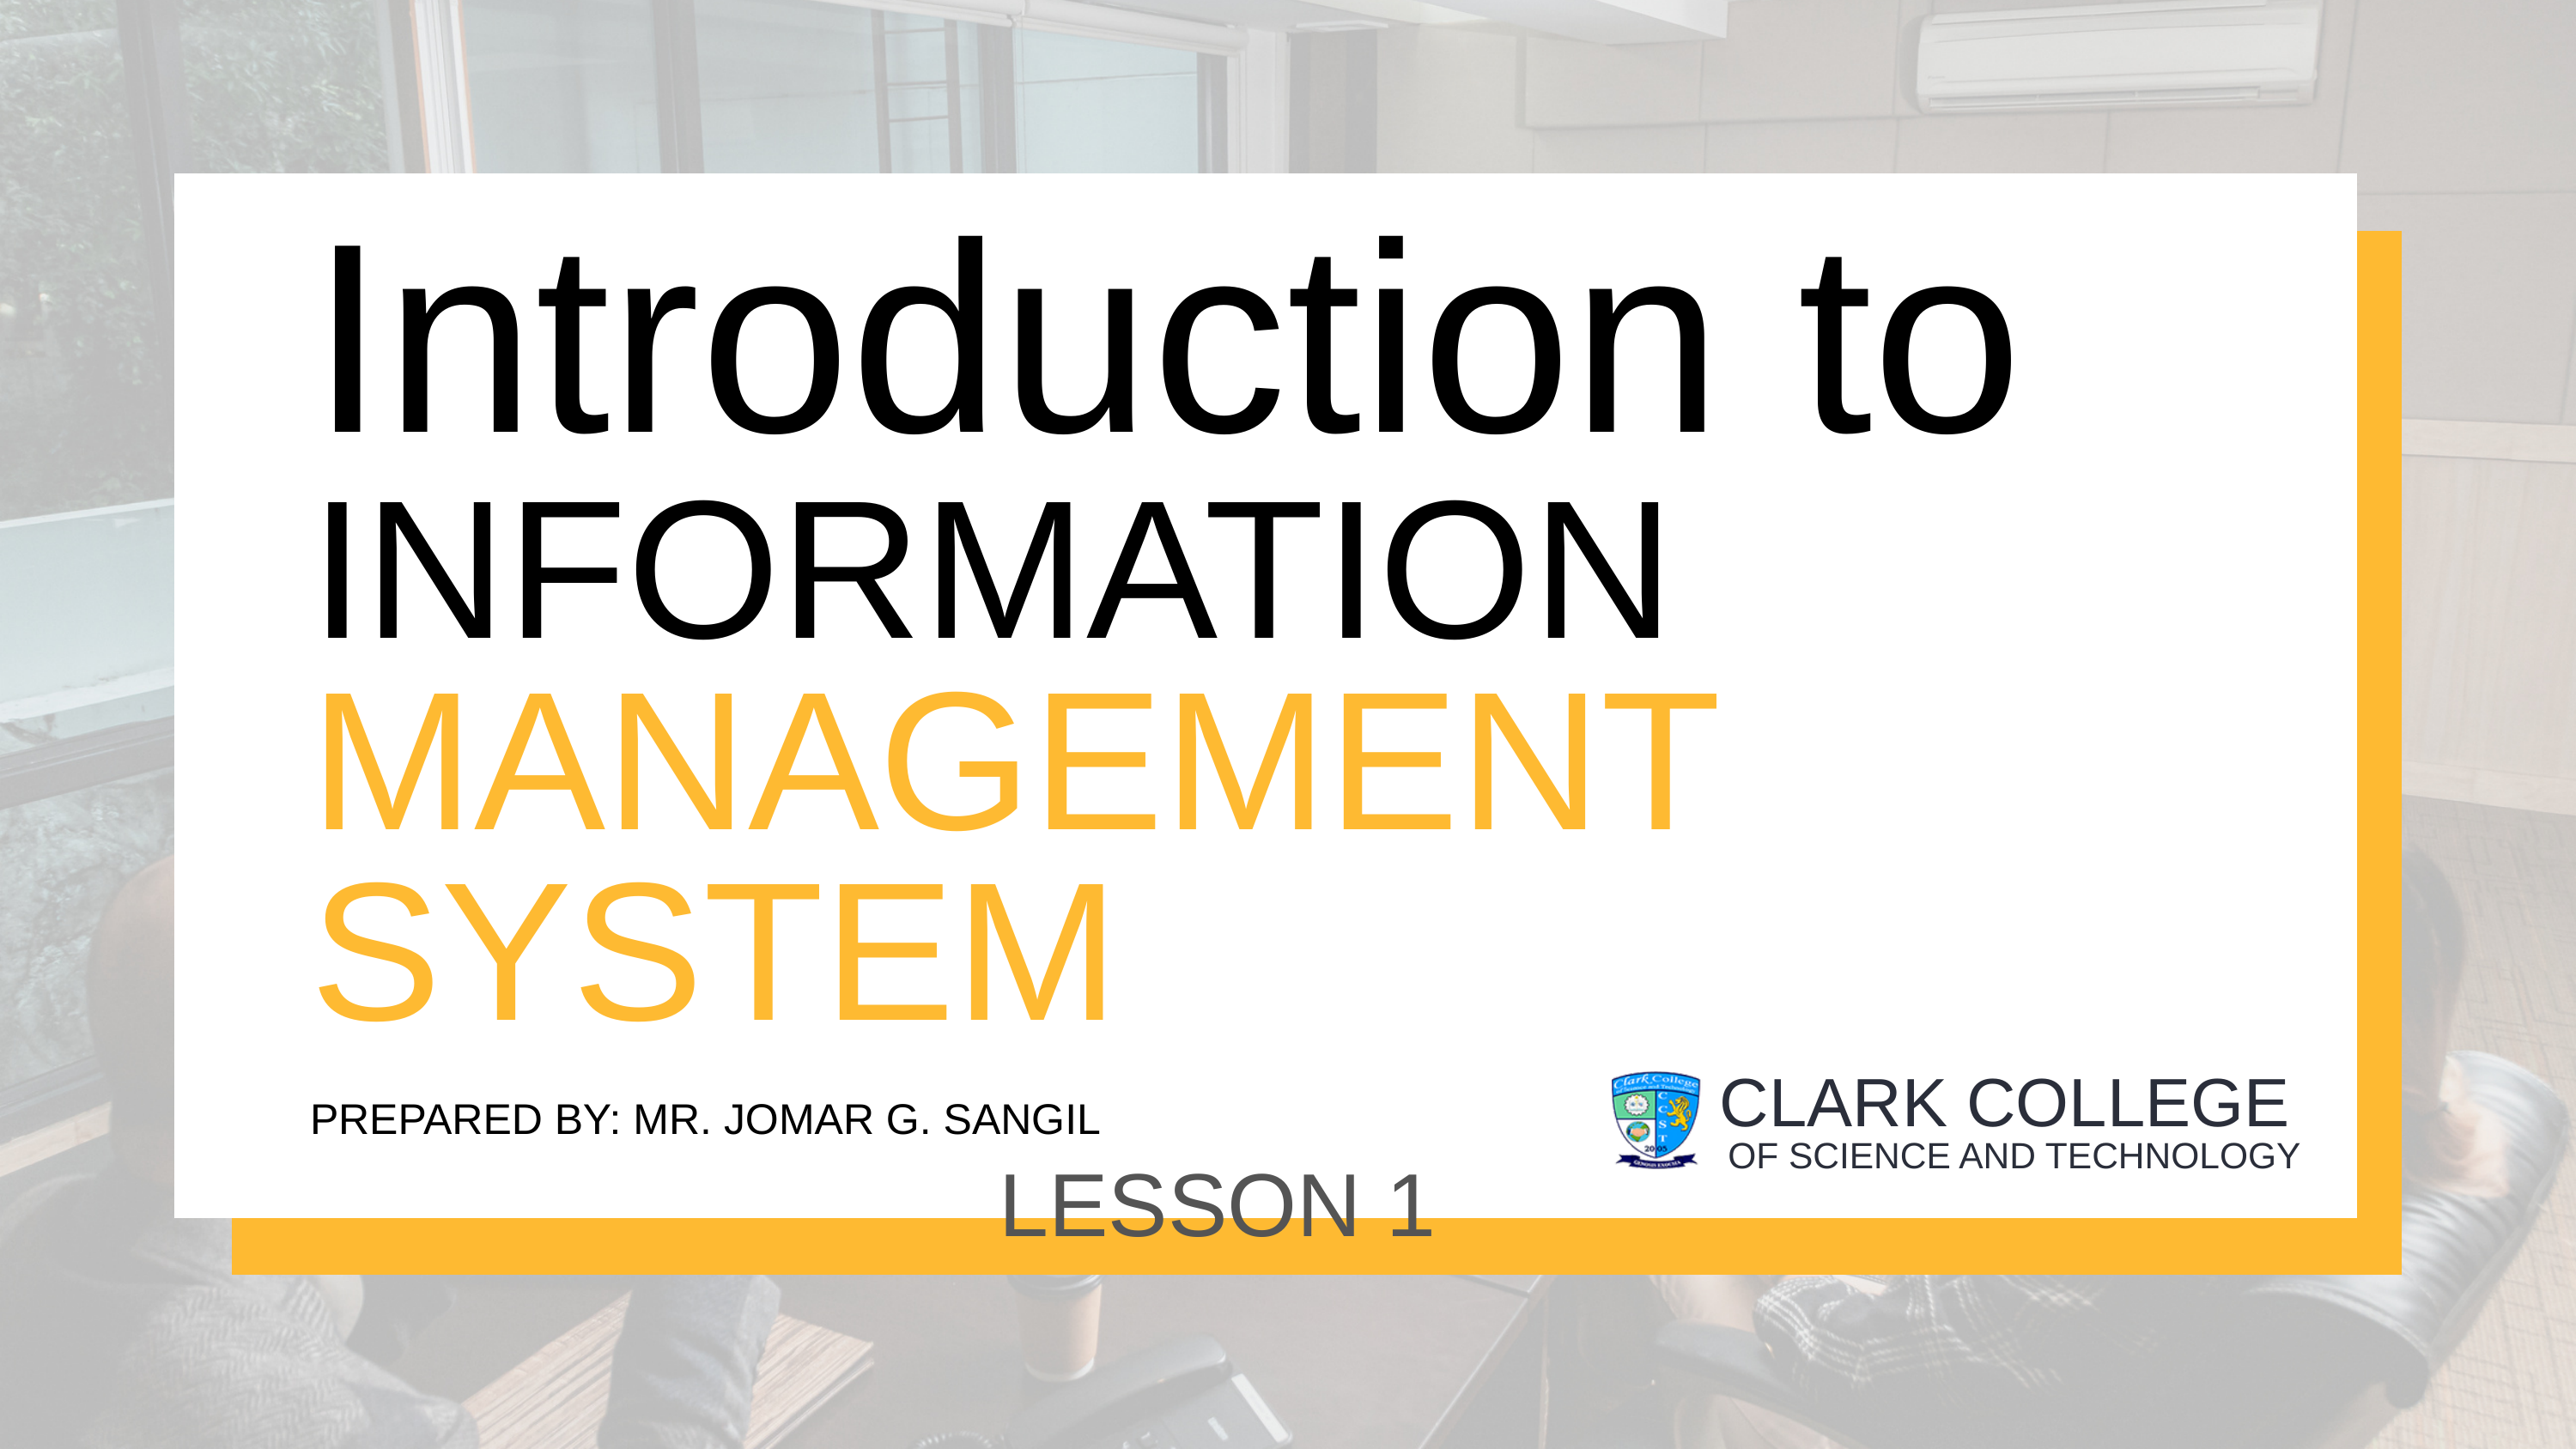

Introduction to
INFORMATION
MANAGEMENT SYSTEM

LESSON 1

CLARK COLLEGE
OF SCIENCE AND TECHNOLOGY
PREPARED BY: MR. JOMAR G. SANGIL